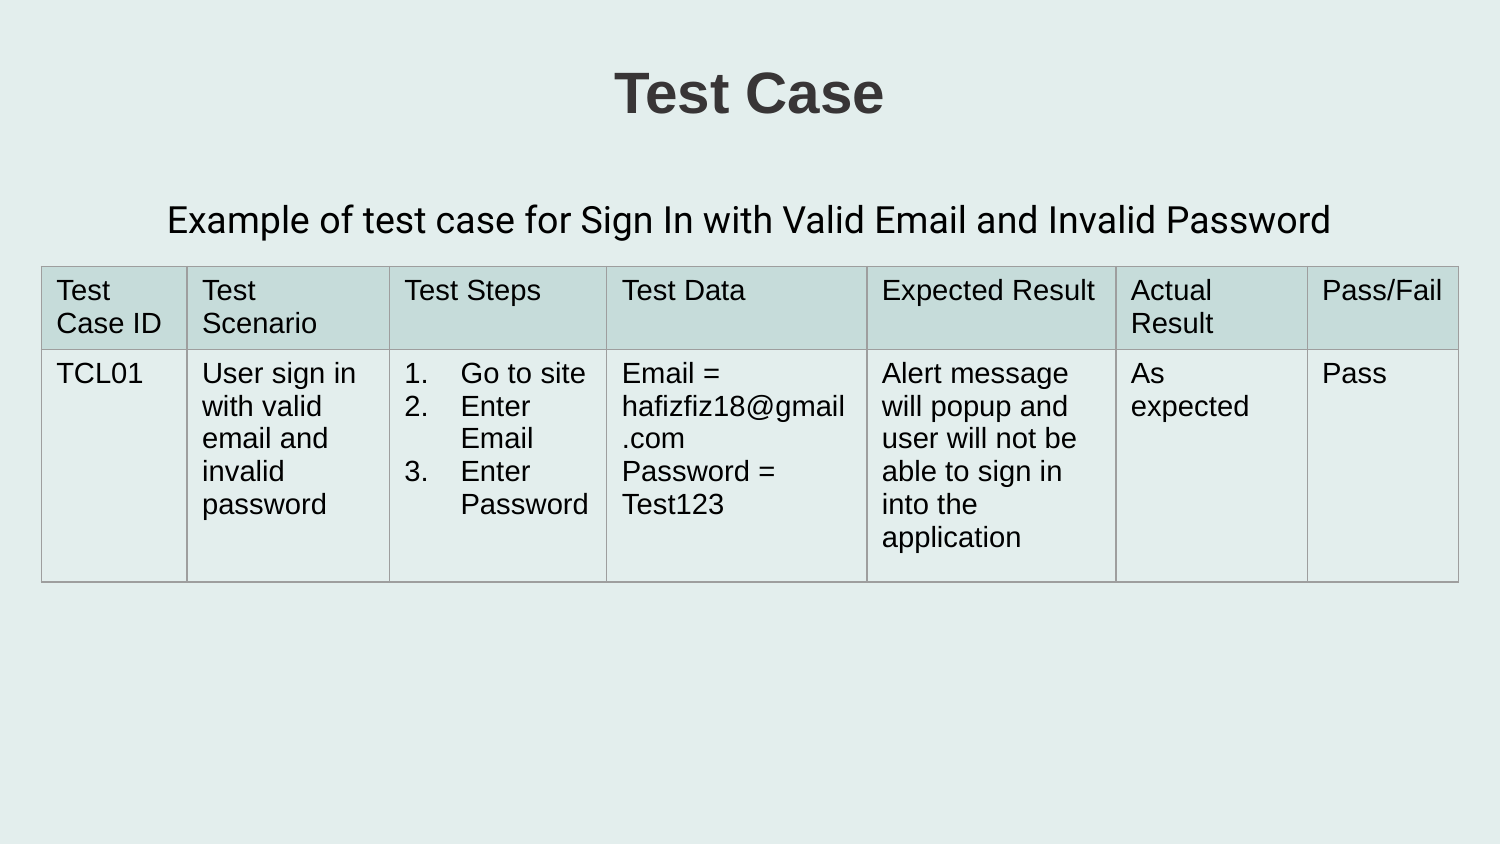

# Test Case
Example of test case for Sign In with Valid Email and Invalid Password

| Test Case ID | Test Scenario | Test Steps | Test Data | Expected Result | Actual Result | Pass/Fail |
| --- | --- | --- | --- | --- | --- | --- |
| TCL01 | User sign in with valid email and invalid password | Go to site Enter Email Enter Password | Email = hafizfiz18@gmail.com Password = Test123 | Alert message will popup and user will not be able to sign in into the application | As expected | Pass |